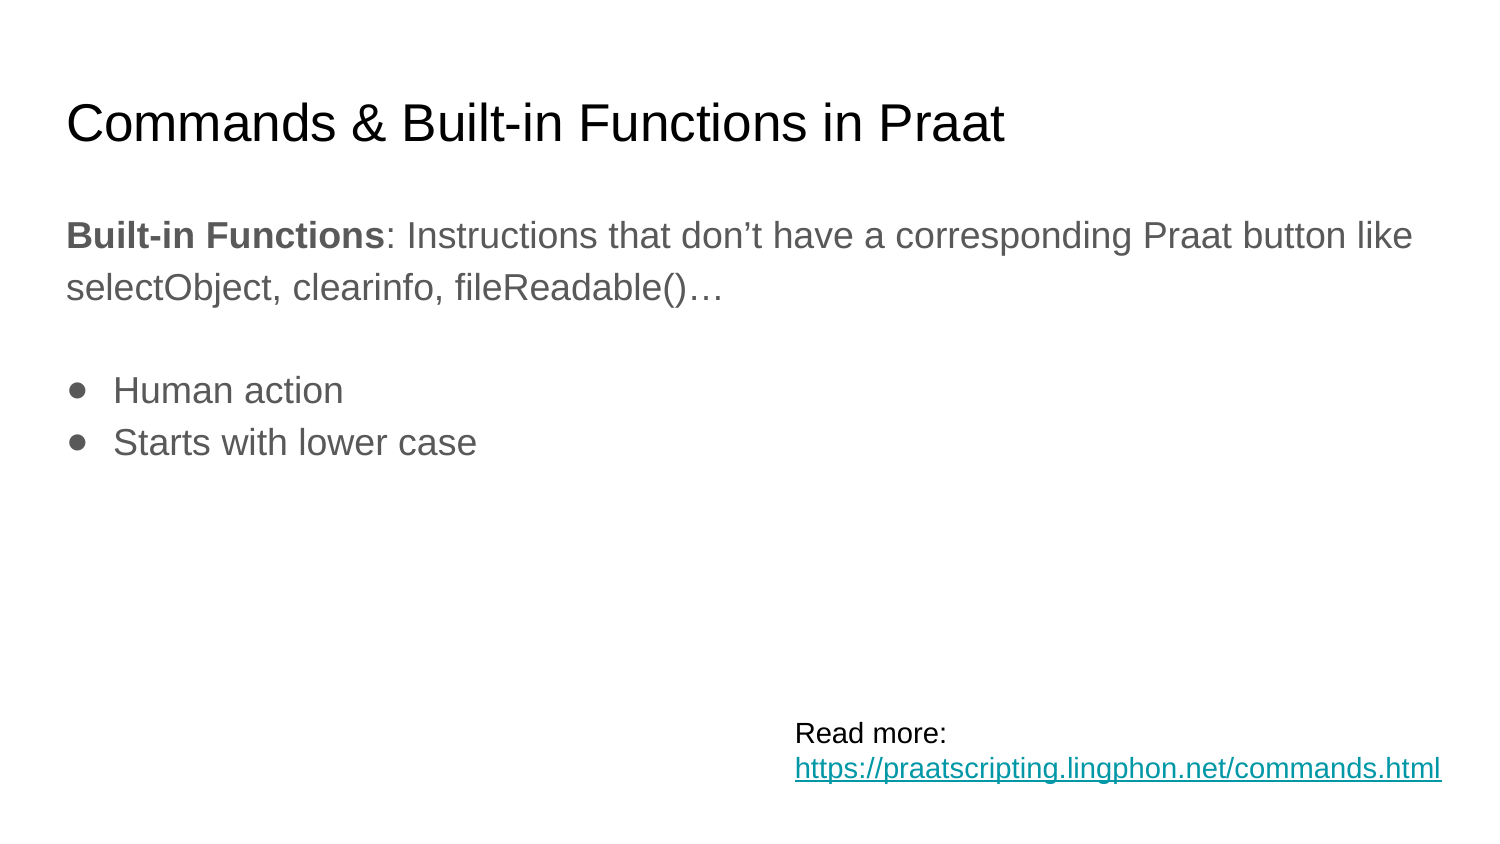

# Commands & Built-in Functions in Praat
Built-in Functions: Instructions that don’t have a corresponding Praat button like selectObject, clearinfo, fileReadable()…

Human action
Starts with lower case
Read more: https://praatscripting.lingphon.net/commands.html